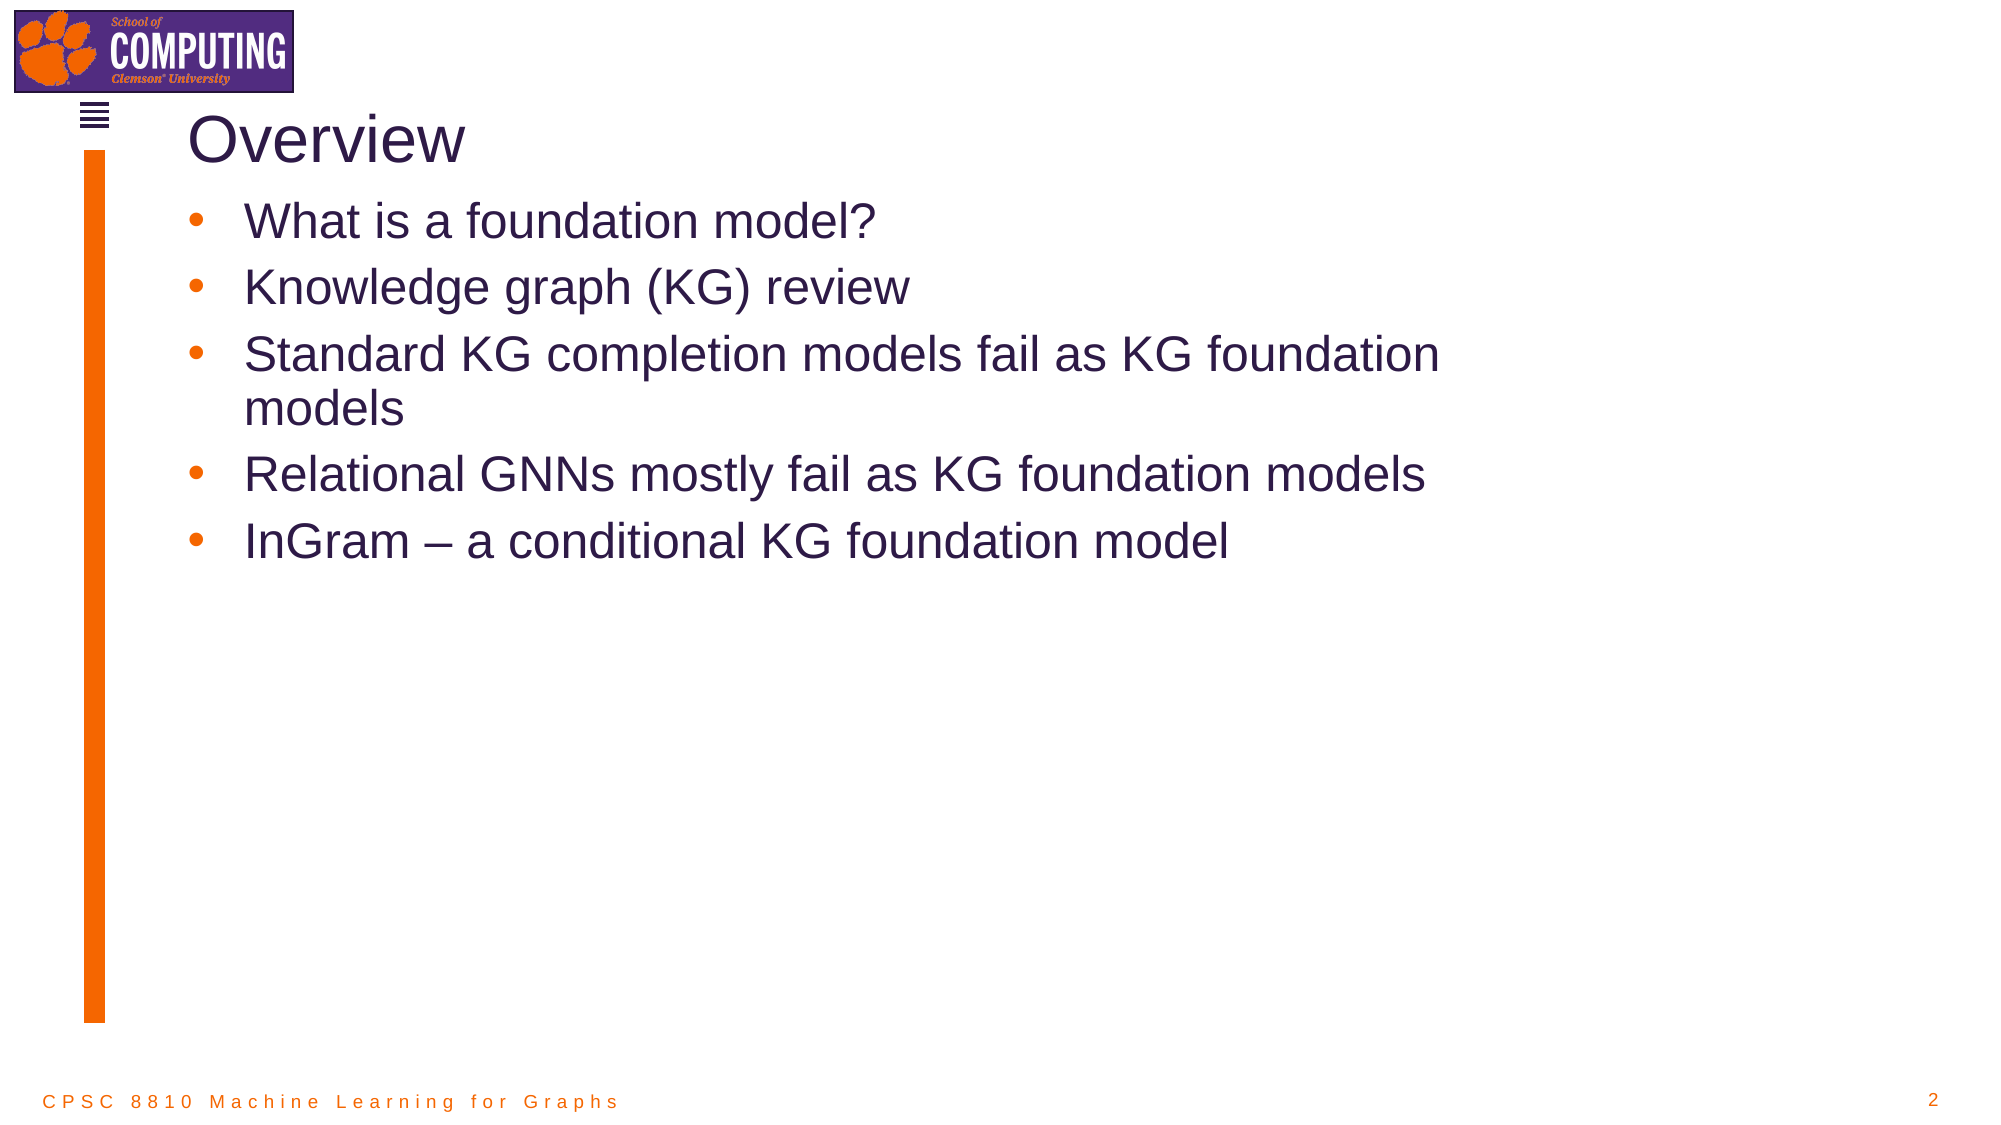

# Overview
What is a foundation model?
Knowledge graph (KG) review
Standard KG completion models fail as KG foundation models
Relational GNNs mostly fail as KG foundation models
InGram – a conditional KG foundation model